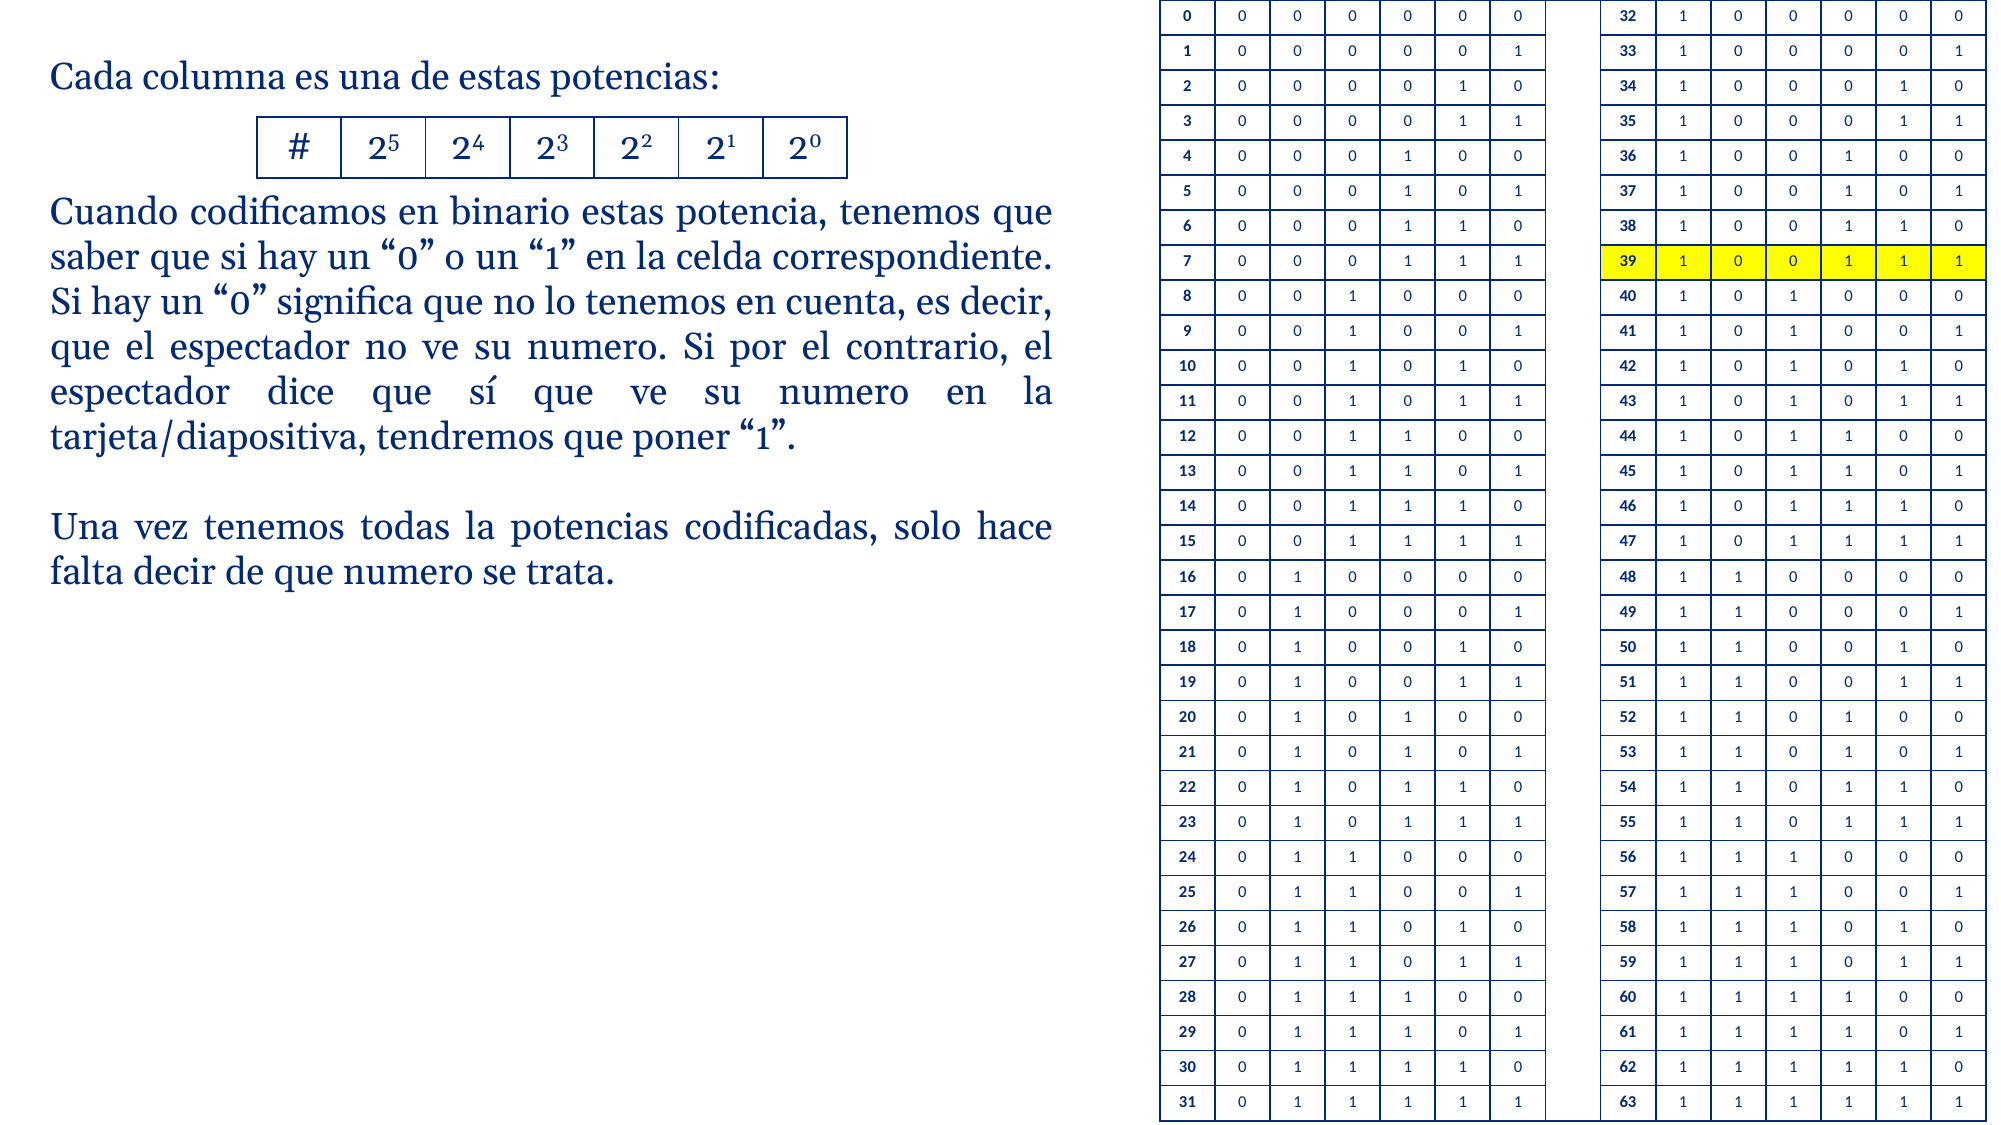

| 0 | 0 | 0 | 0 | 0 | 0 | 0 |  | 32 | 1 | 0 | 0 | 0 | 0 | 0 |
| --- | --- | --- | --- | --- | --- | --- | --- | --- | --- | --- | --- | --- | --- | --- |
| 1 | 0 | 0 | 0 | 0 | 0 | 1 |  | 33 | 1 | 0 | 0 | 0 | 0 | 1 |
| 2 | 0 | 0 | 0 | 0 | 1 | 0 |  | 34 | 1 | 0 | 0 | 0 | 1 | 0 |
| 3 | 0 | 0 | 0 | 0 | 1 | 1 |  | 35 | 1 | 0 | 0 | 0 | 1 | 1 |
| 4 | 0 | 0 | 0 | 1 | 0 | 0 |  | 36 | 1 | 0 | 0 | 1 | 0 | 0 |
| 5 | 0 | 0 | 0 | 1 | 0 | 1 |  | 37 | 1 | 0 | 0 | 1 | 0 | 1 |
| 6 | 0 | 0 | 0 | 1 | 1 | 0 |  | 38 | 1 | 0 | 0 | 1 | 1 | 0 |
| 7 | 0 | 0 | 0 | 1 | 1 | 1 |  | 39 | 1 | 0 | 0 | 1 | 1 | 1 |
| 8 | 0 | 0 | 1 | 0 | 0 | 0 |  | 40 | 1 | 0 | 1 | 0 | 0 | 0 |
| 9 | 0 | 0 | 1 | 0 | 0 | 1 |  | 41 | 1 | 0 | 1 | 0 | 0 | 1 |
| 10 | 0 | 0 | 1 | 0 | 1 | 0 |  | 42 | 1 | 0 | 1 | 0 | 1 | 0 |
| 11 | 0 | 0 | 1 | 0 | 1 | 1 |  | 43 | 1 | 0 | 1 | 0 | 1 | 1 |
| 12 | 0 | 0 | 1 | 1 | 0 | 0 |  | 44 | 1 | 0 | 1 | 1 | 0 | 0 |
| 13 | 0 | 0 | 1 | 1 | 0 | 1 |  | 45 | 1 | 0 | 1 | 1 | 0 | 1 |
| 14 | 0 | 0 | 1 | 1 | 1 | 0 |  | 46 | 1 | 0 | 1 | 1 | 1 | 0 |
| 15 | 0 | 0 | 1 | 1 | 1 | 1 |  | 47 | 1 | 0 | 1 | 1 | 1 | 1 |
| 16 | 0 | 1 | 0 | 0 | 0 | 0 |  | 48 | 1 | 1 | 0 | 0 | 0 | 0 |
| 17 | 0 | 1 | 0 | 0 | 0 | 1 |  | 49 | 1 | 1 | 0 | 0 | 0 | 1 |
| 18 | 0 | 1 | 0 | 0 | 1 | 0 |  | 50 | 1 | 1 | 0 | 0 | 1 | 0 |
| 19 | 0 | 1 | 0 | 0 | 1 | 1 |  | 51 | 1 | 1 | 0 | 0 | 1 | 1 |
| 20 | 0 | 1 | 0 | 1 | 0 | 0 |  | 52 | 1 | 1 | 0 | 1 | 0 | 0 |
| 21 | 0 | 1 | 0 | 1 | 0 | 1 |  | 53 | 1 | 1 | 0 | 1 | 0 | 1 |
| 22 | 0 | 1 | 0 | 1 | 1 | 0 |  | 54 | 1 | 1 | 0 | 1 | 1 | 0 |
| 23 | 0 | 1 | 0 | 1 | 1 | 1 |  | 55 | 1 | 1 | 0 | 1 | 1 | 1 |
| 24 | 0 | 1 | 1 | 0 | 0 | 0 |  | 56 | 1 | 1 | 1 | 0 | 0 | 0 |
| 25 | 0 | 1 | 1 | 0 | 0 | 1 |  | 57 | 1 | 1 | 1 | 0 | 0 | 1 |
| 26 | 0 | 1 | 1 | 0 | 1 | 0 |  | 58 | 1 | 1 | 1 | 0 | 1 | 0 |
| 27 | 0 | 1 | 1 | 0 | 1 | 1 |  | 59 | 1 | 1 | 1 | 0 | 1 | 1 |
| 28 | 0 | 1 | 1 | 1 | 0 | 0 |  | 60 | 1 | 1 | 1 | 1 | 0 | 0 |
| 29 | 0 | 1 | 1 | 1 | 0 | 1 |  | 61 | 1 | 1 | 1 | 1 | 0 | 1 |
| 30 | 0 | 1 | 1 | 1 | 1 | 0 |  | 62 | 1 | 1 | 1 | 1 | 1 | 0 |
| 31 | 0 | 1 | 1 | 1 | 1 | 1 |  | 63 | 1 | 1 | 1 | 1 | 1 | 1 |
Cada columna es una de estas potencias:

Cuando codificamos en binario estas potencia, tenemos que saber que si hay un “0” o un “1” en la celda correspondiente. Si hay un “0” significa que no lo tenemos en cuenta, es decir, que el espectador no ve su numero. Si por el contrario, el espectador dice que sí que ve su numero en la tarjeta/diapositiva, tendremos que poner “1”.

Una vez tenemos todas la potencias codificadas, solo hace falta decir de que numero se trata.
| # | 25 | 24 | 23 | 22 | 21 | 20 |
| --- | --- | --- | --- | --- | --- | --- |